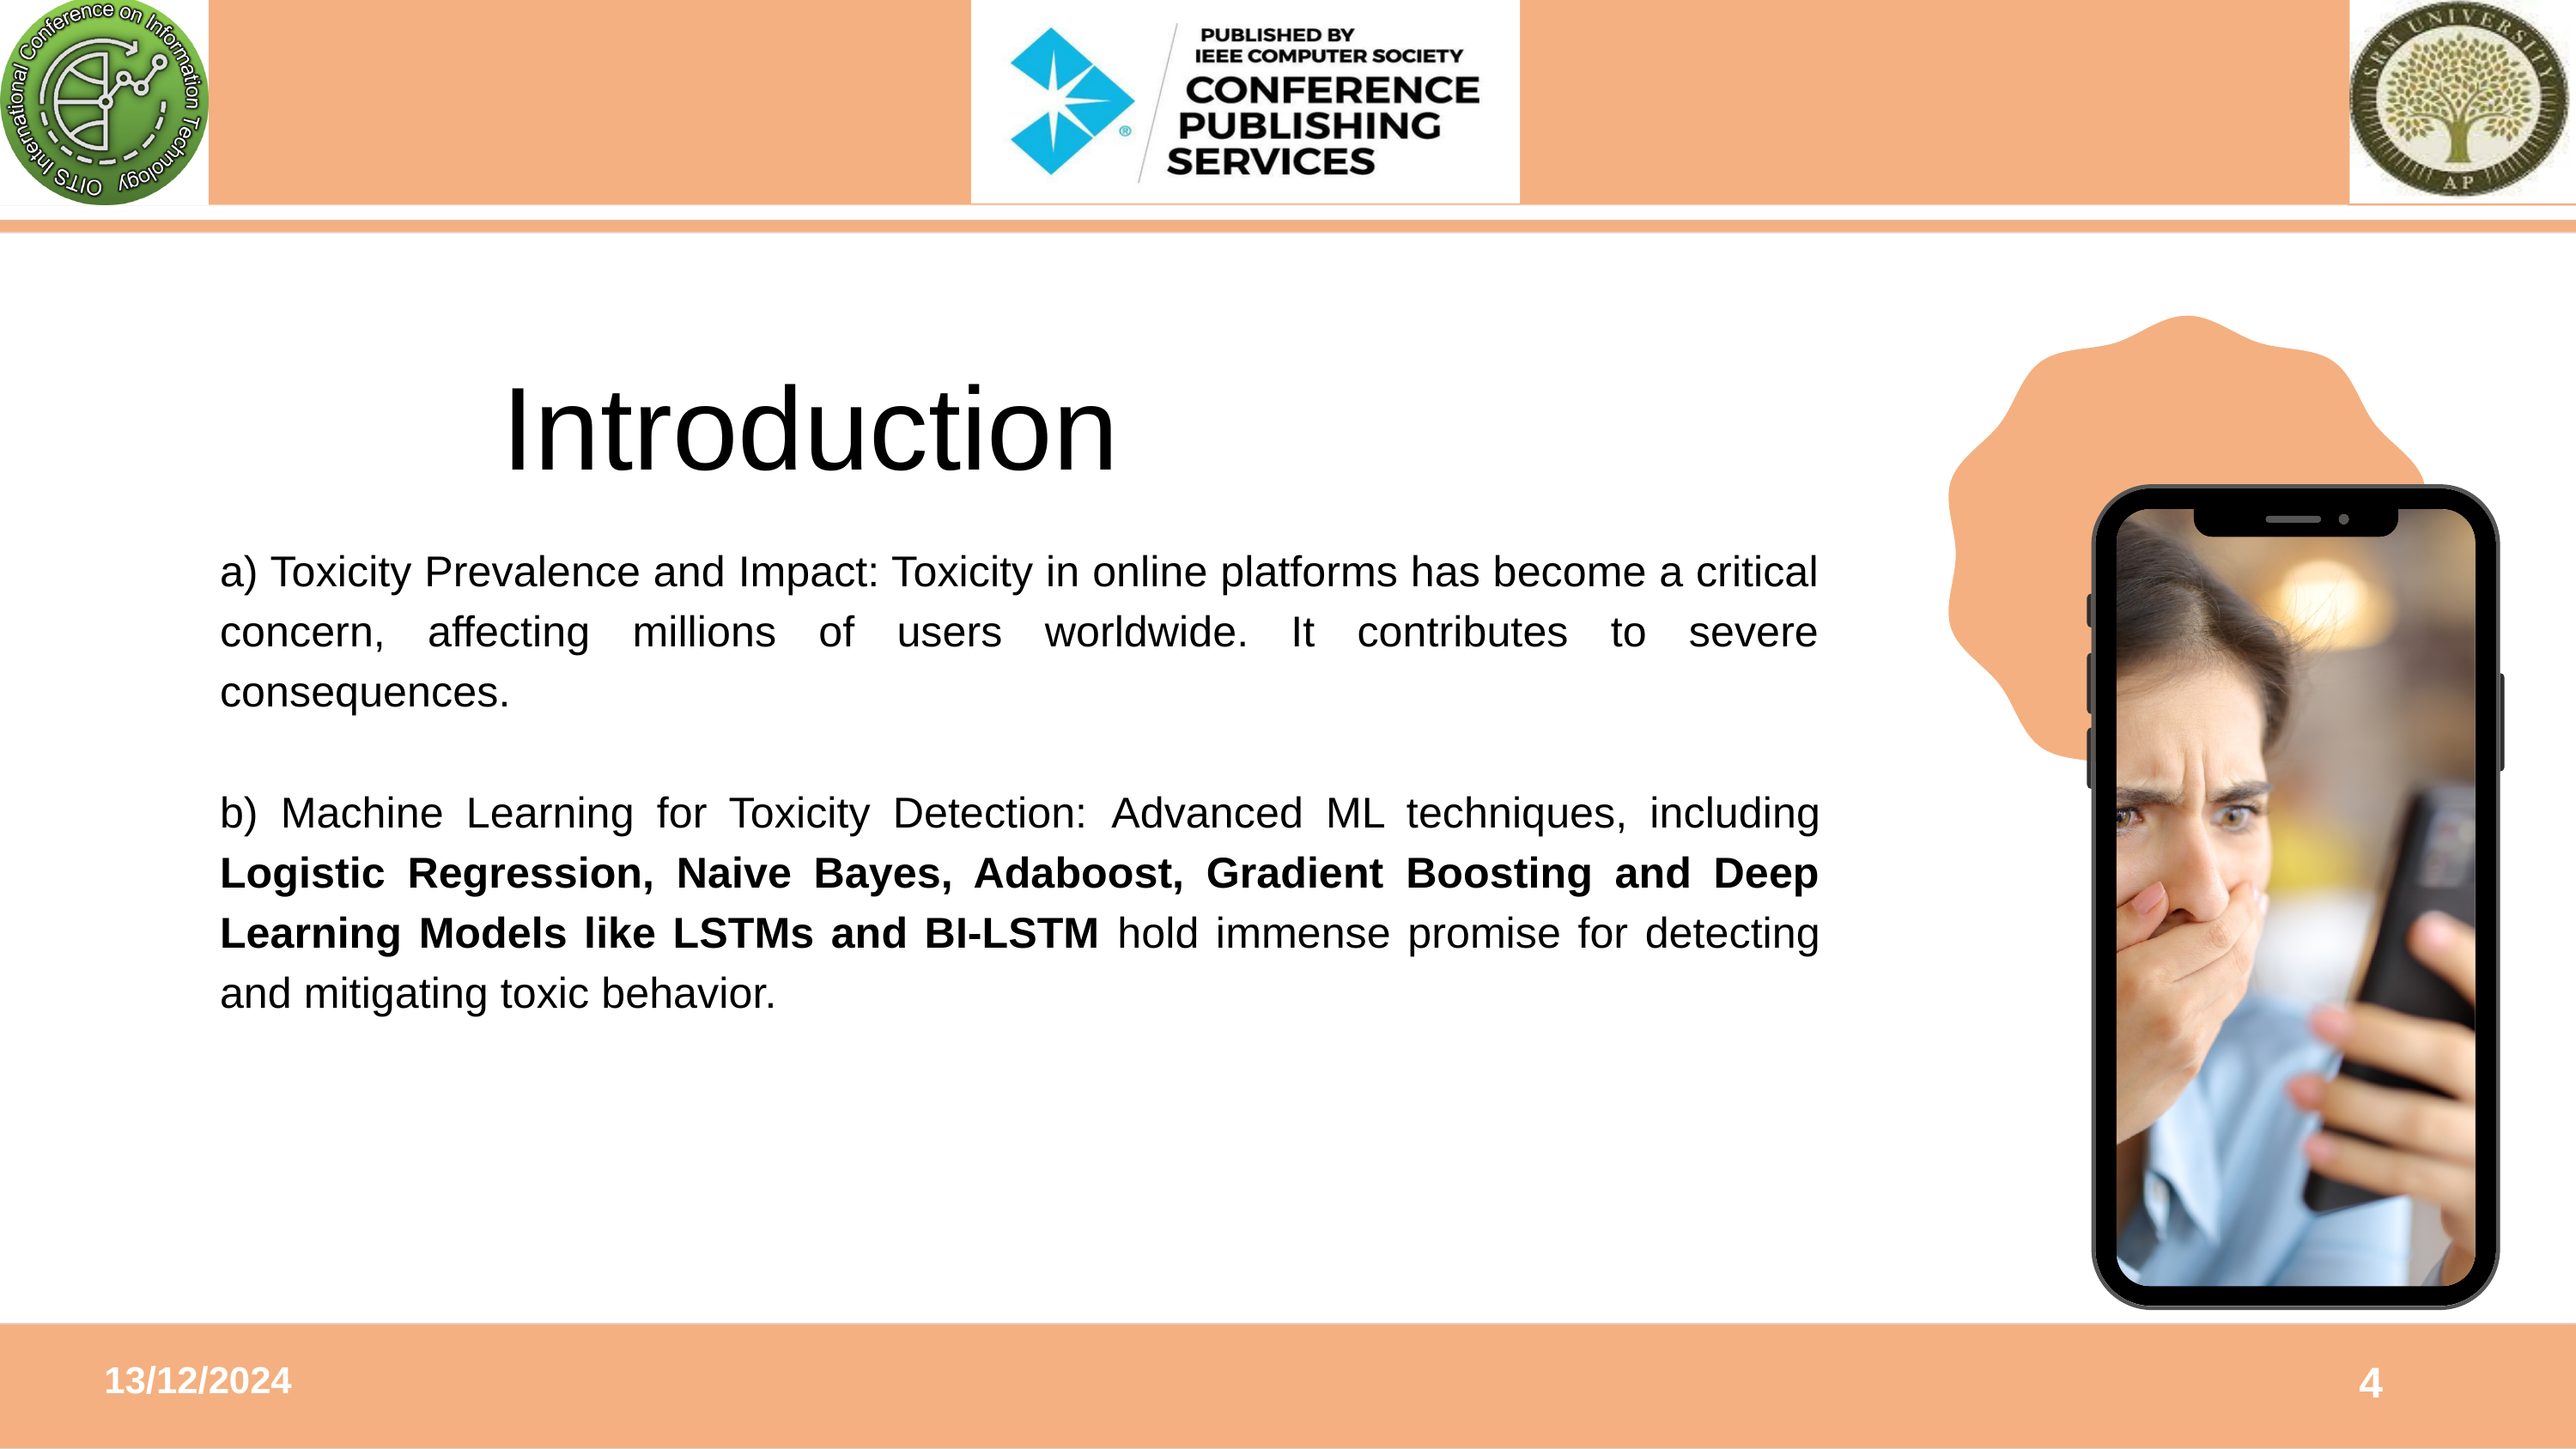

Introduction

a) Toxicity Prevalence and Impact: Toxicity in online platforms has become a critical concern, affecting millions of users worldwide. It contributes to severe consequences.

b) Machine Learning for Toxicity Detection: Advanced ML techniques, including Logistic Regression, Naive Bayes, Adaboost, Gradient Boosting and Deep Learning Models like LSTMs and BI-LSTM hold immense promise for detecting and mitigating toxic behavior.

4
13/12/2024